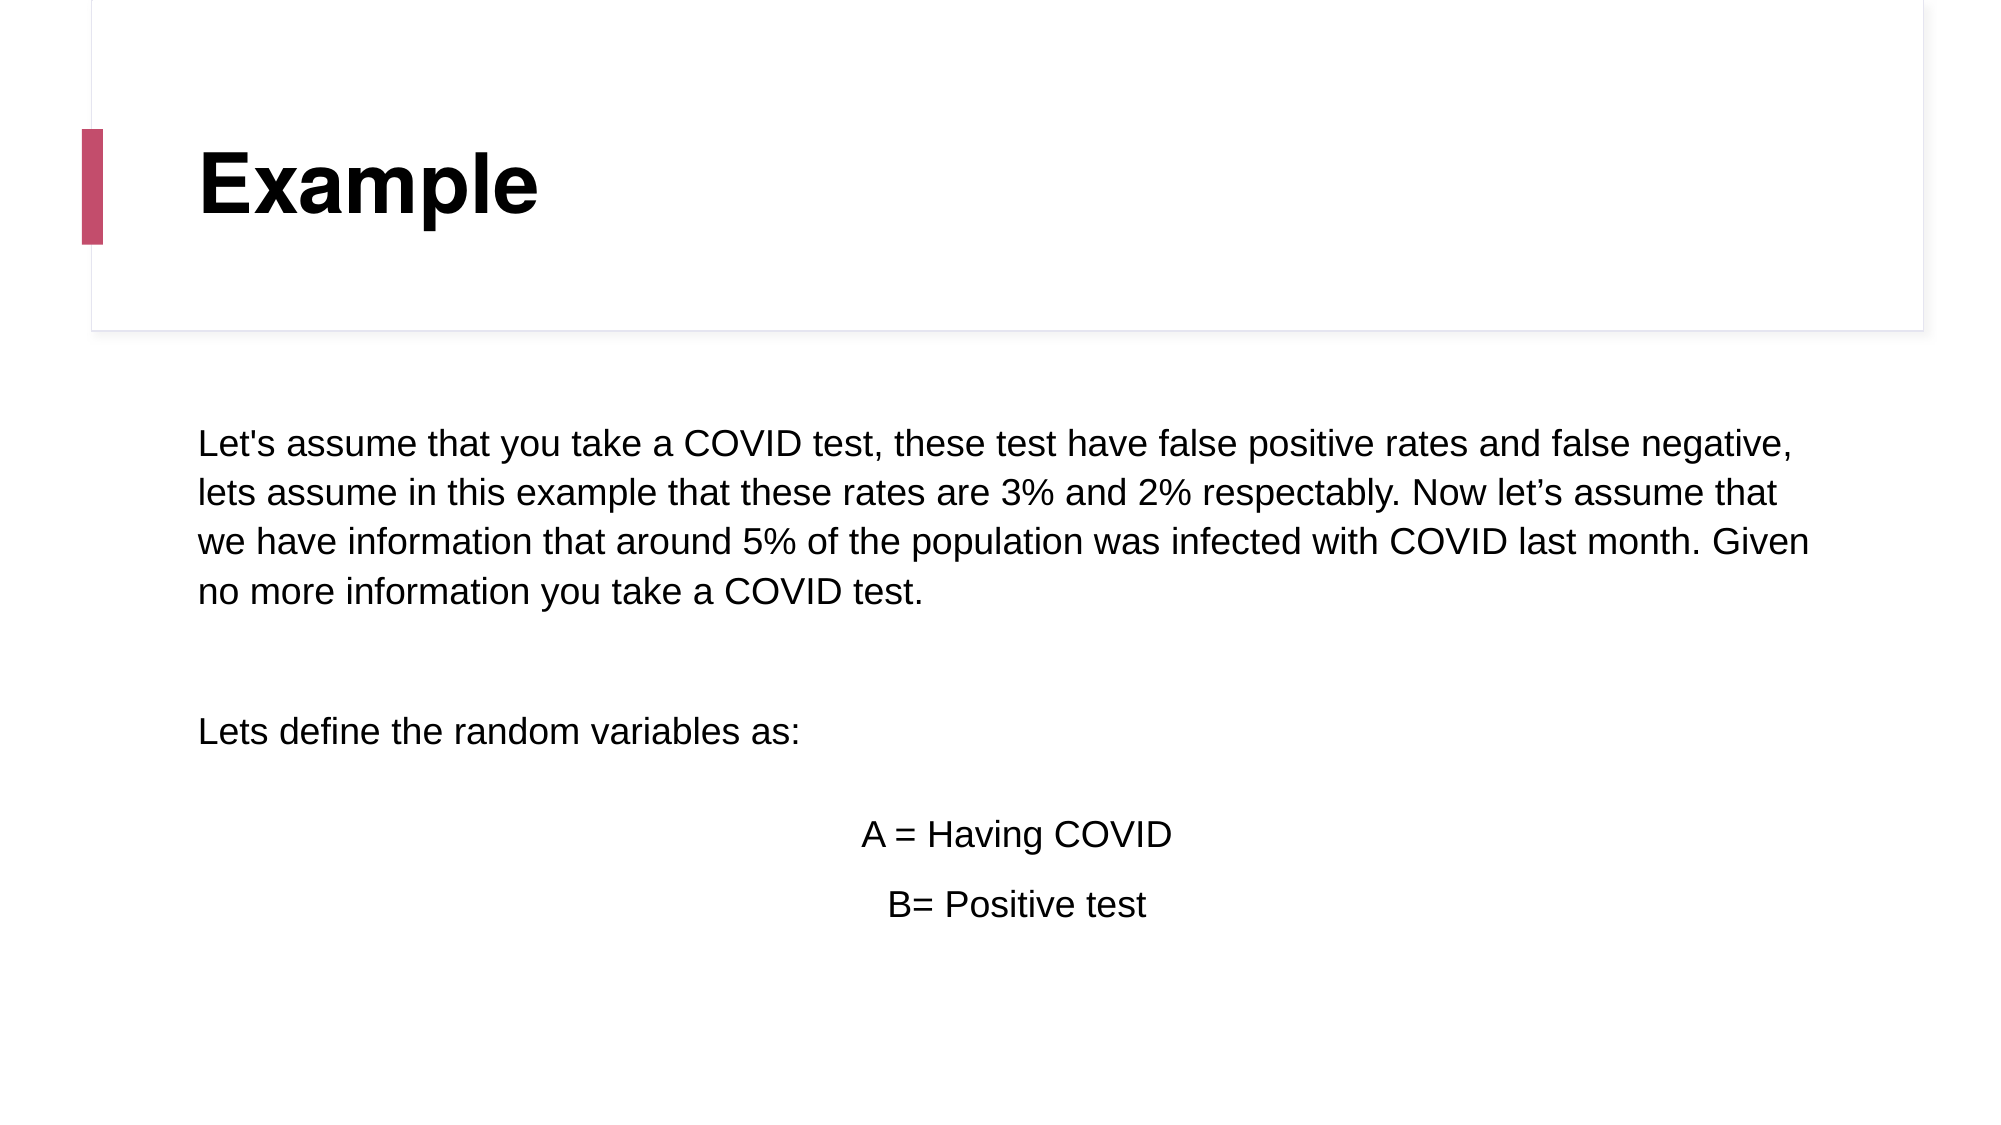

# Example
Let's assume that you take a COVID test, these test have false positive rates and false negative, lets assume in this example that these rates are 3% and 2% respectably. Now let’s assume that we have information that around 5% of the population was infected with COVID last month. Given no more information you take a COVID test.

Lets define the random variables as:

A = Having COVID
B= Positive test